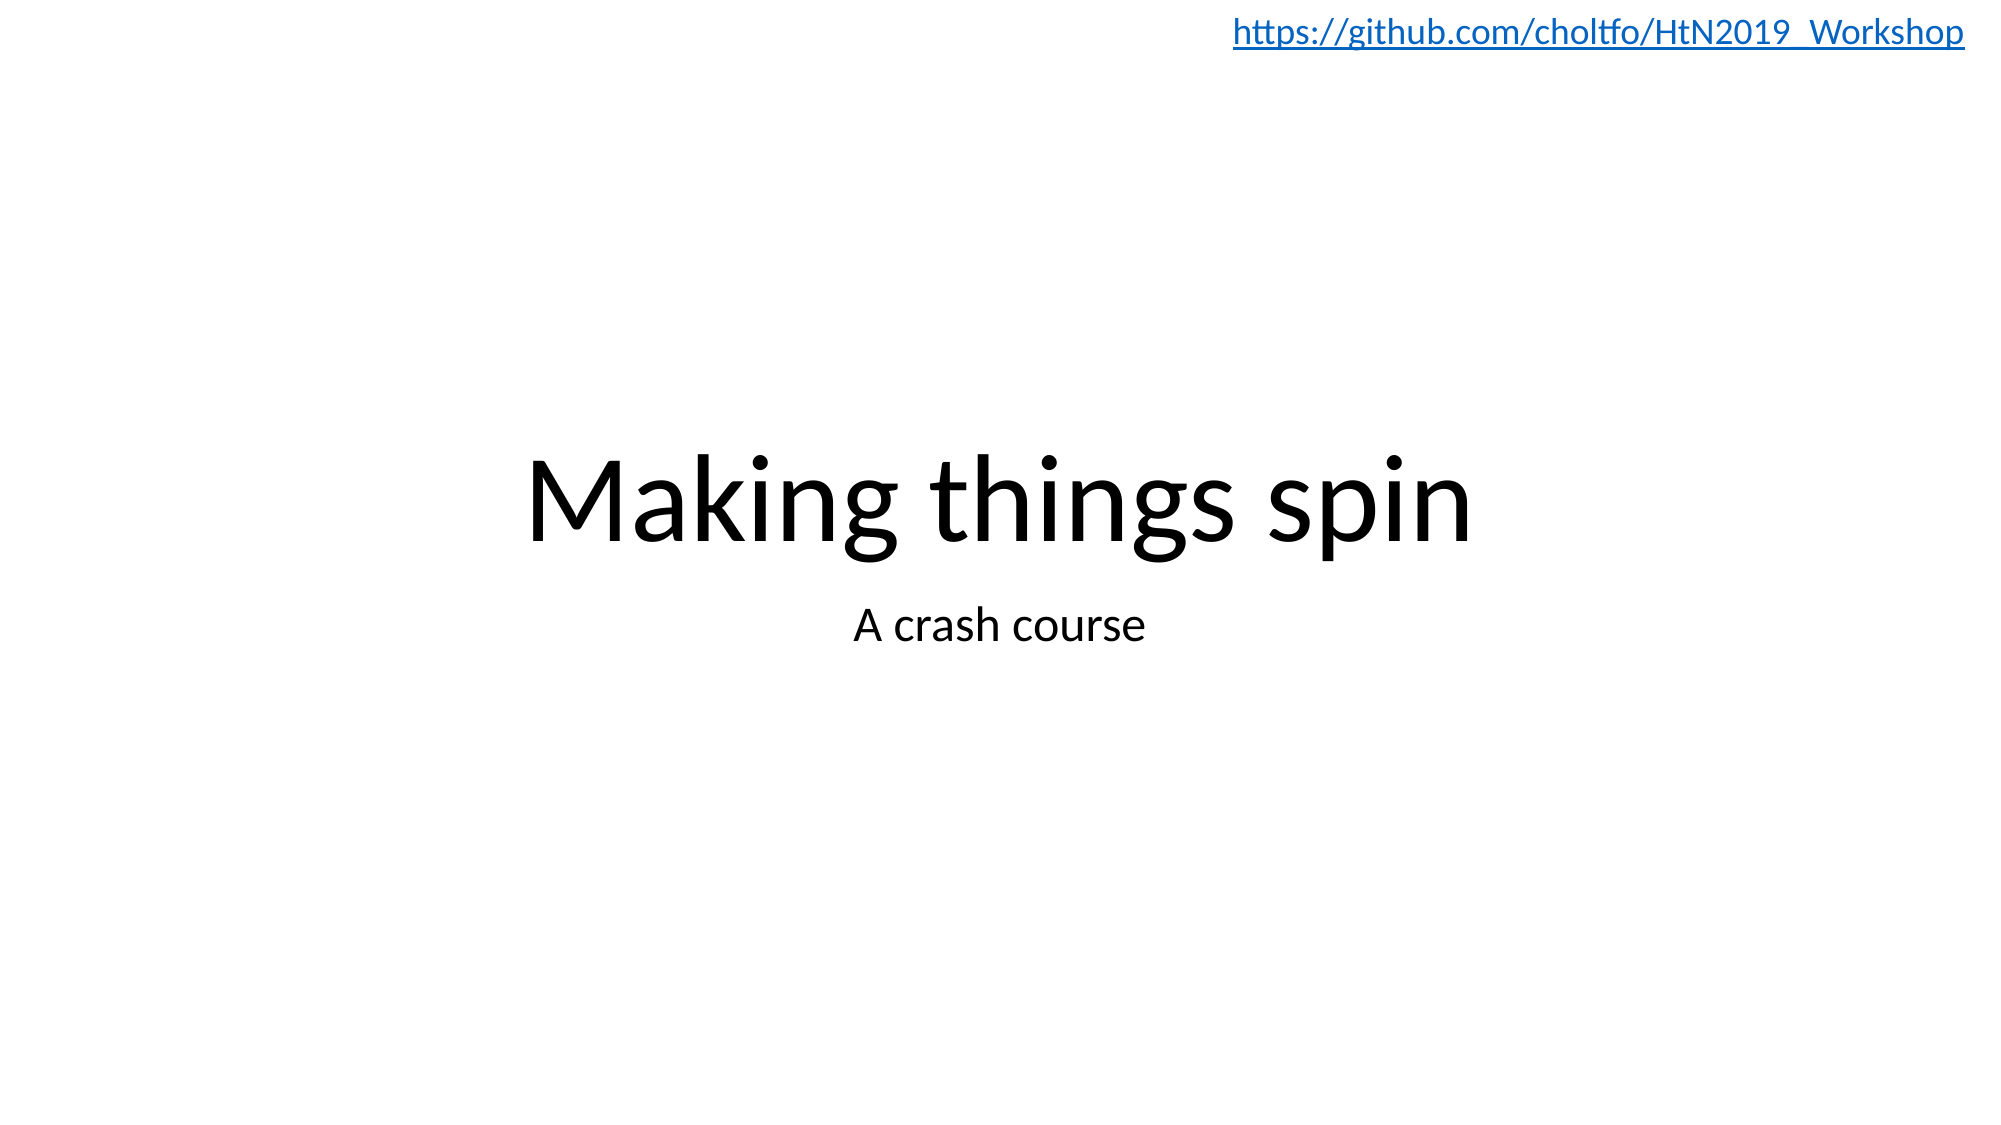

https://github.com/choltfo/HtN2019_Workshop
# Making things spin
A crash course